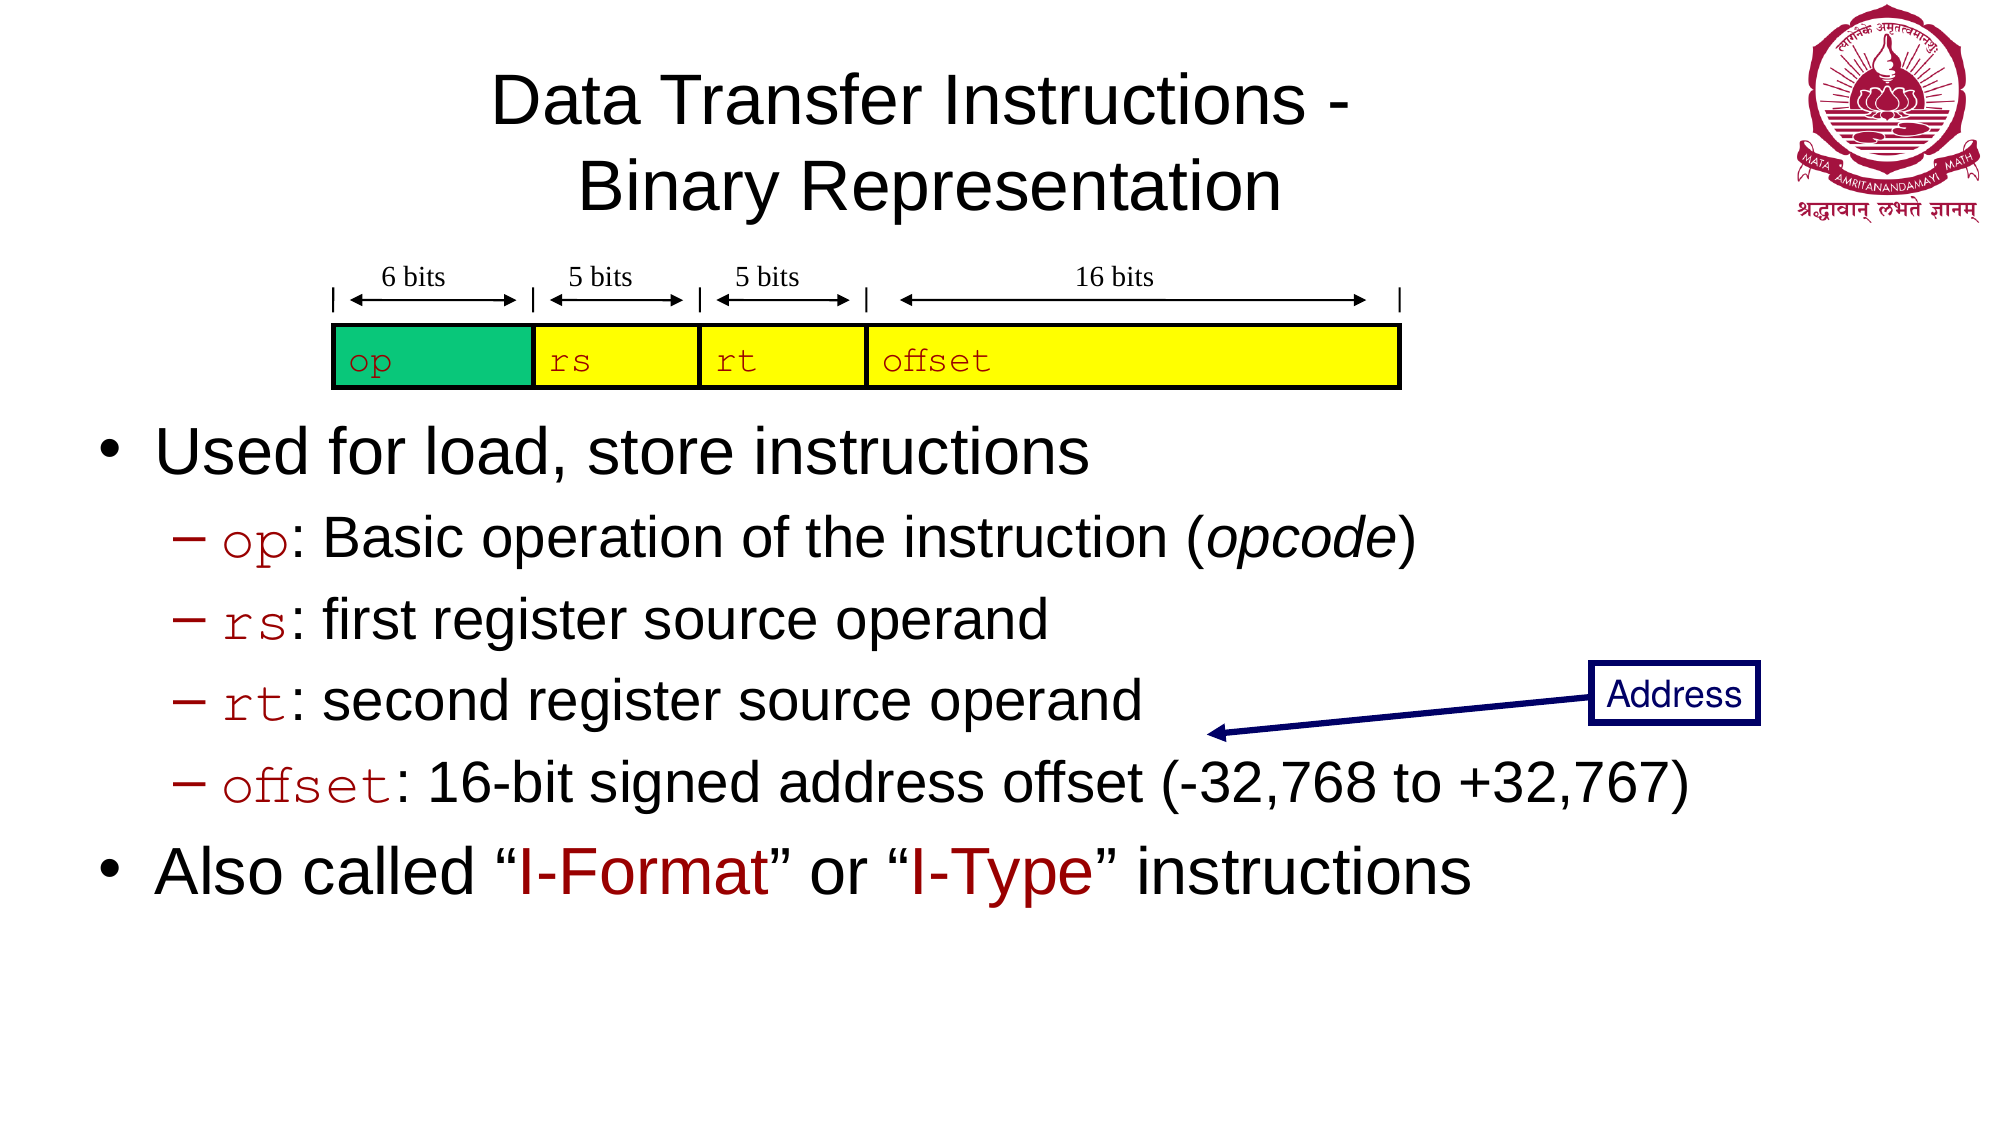

# Data Transfer Instructions - Binary Representation
6 bits
5 bits
5 bits
16 bits

op
rs
rt
offset
Used for load, store instructions
op: Basic operation of the instruction (opcode)
rs: first register source operand
rt: second register source operand
offset: 16-bit signed address offset (-32,768 to +32,767)
Also called “I-Format” or “I-Type” instructions
Address